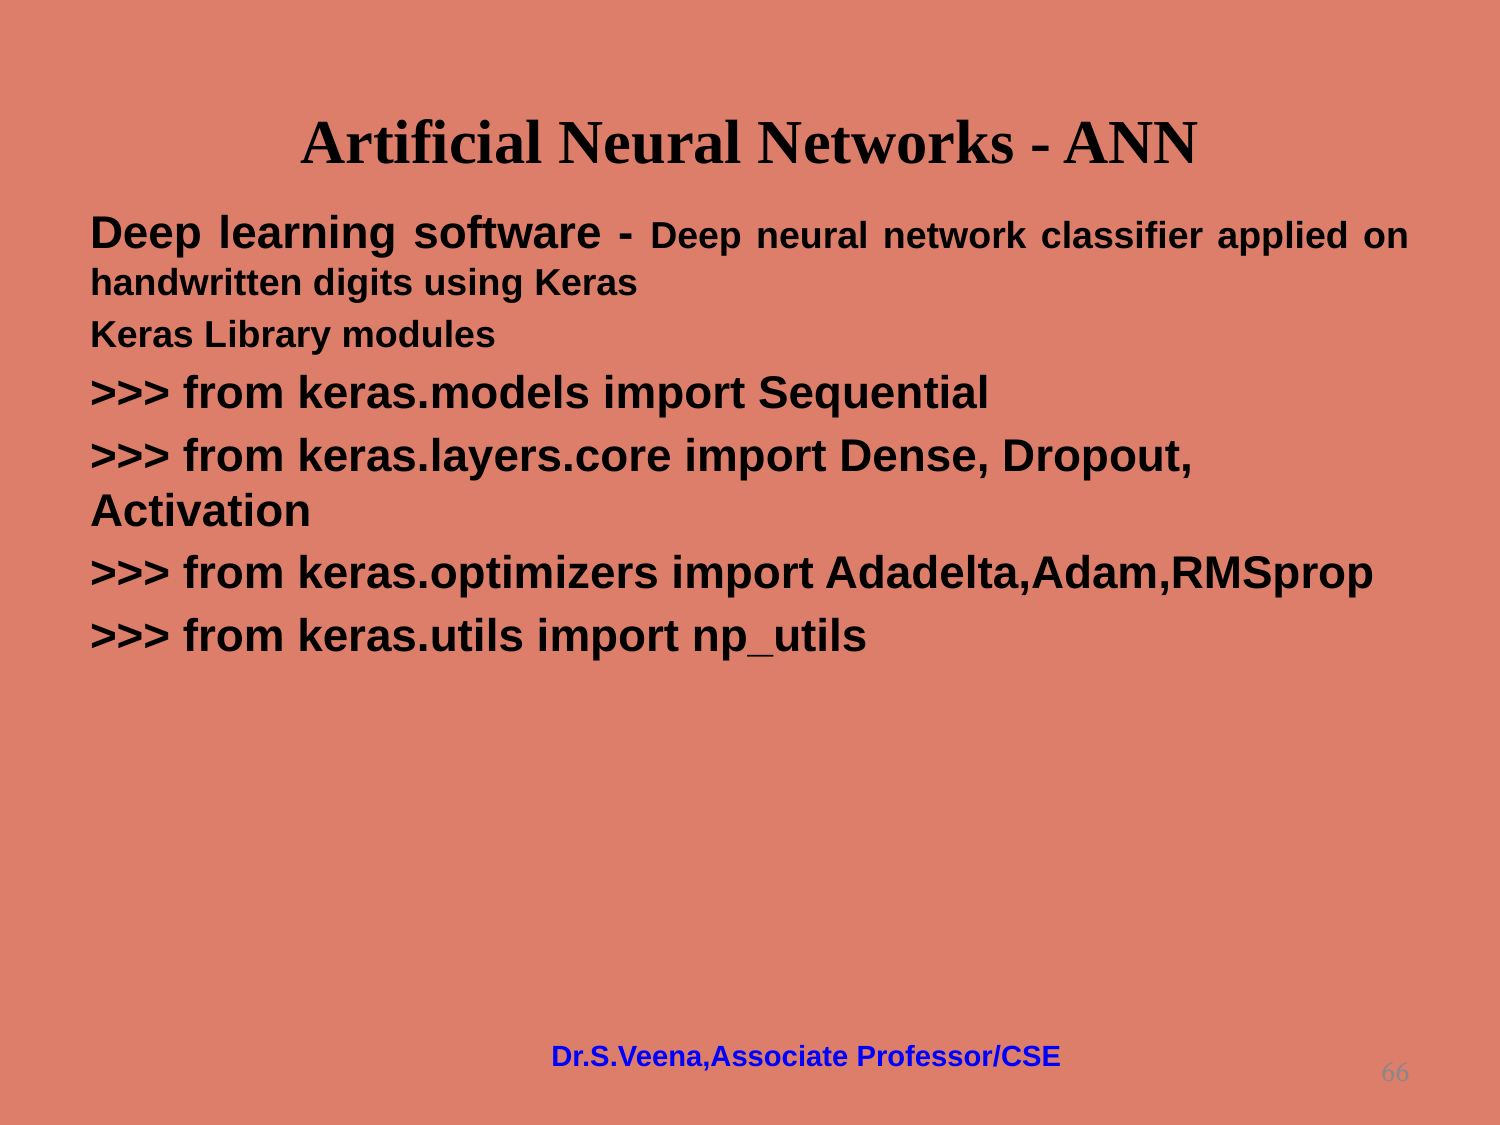

# Artificial Neural Networks - ANN
Deep learning software - Deep neural network classifier applied on handwritten digits using Keras
Keras Library modules
>>> from keras.models import Sequential
>>> from keras.layers.core import Dense, Dropout, Activation
>>> from keras.optimizers import Adadelta,Adam,RMSprop
>>> from keras.utils import np_utils

Dr.S.Veena,Associate Professor/CSE

66